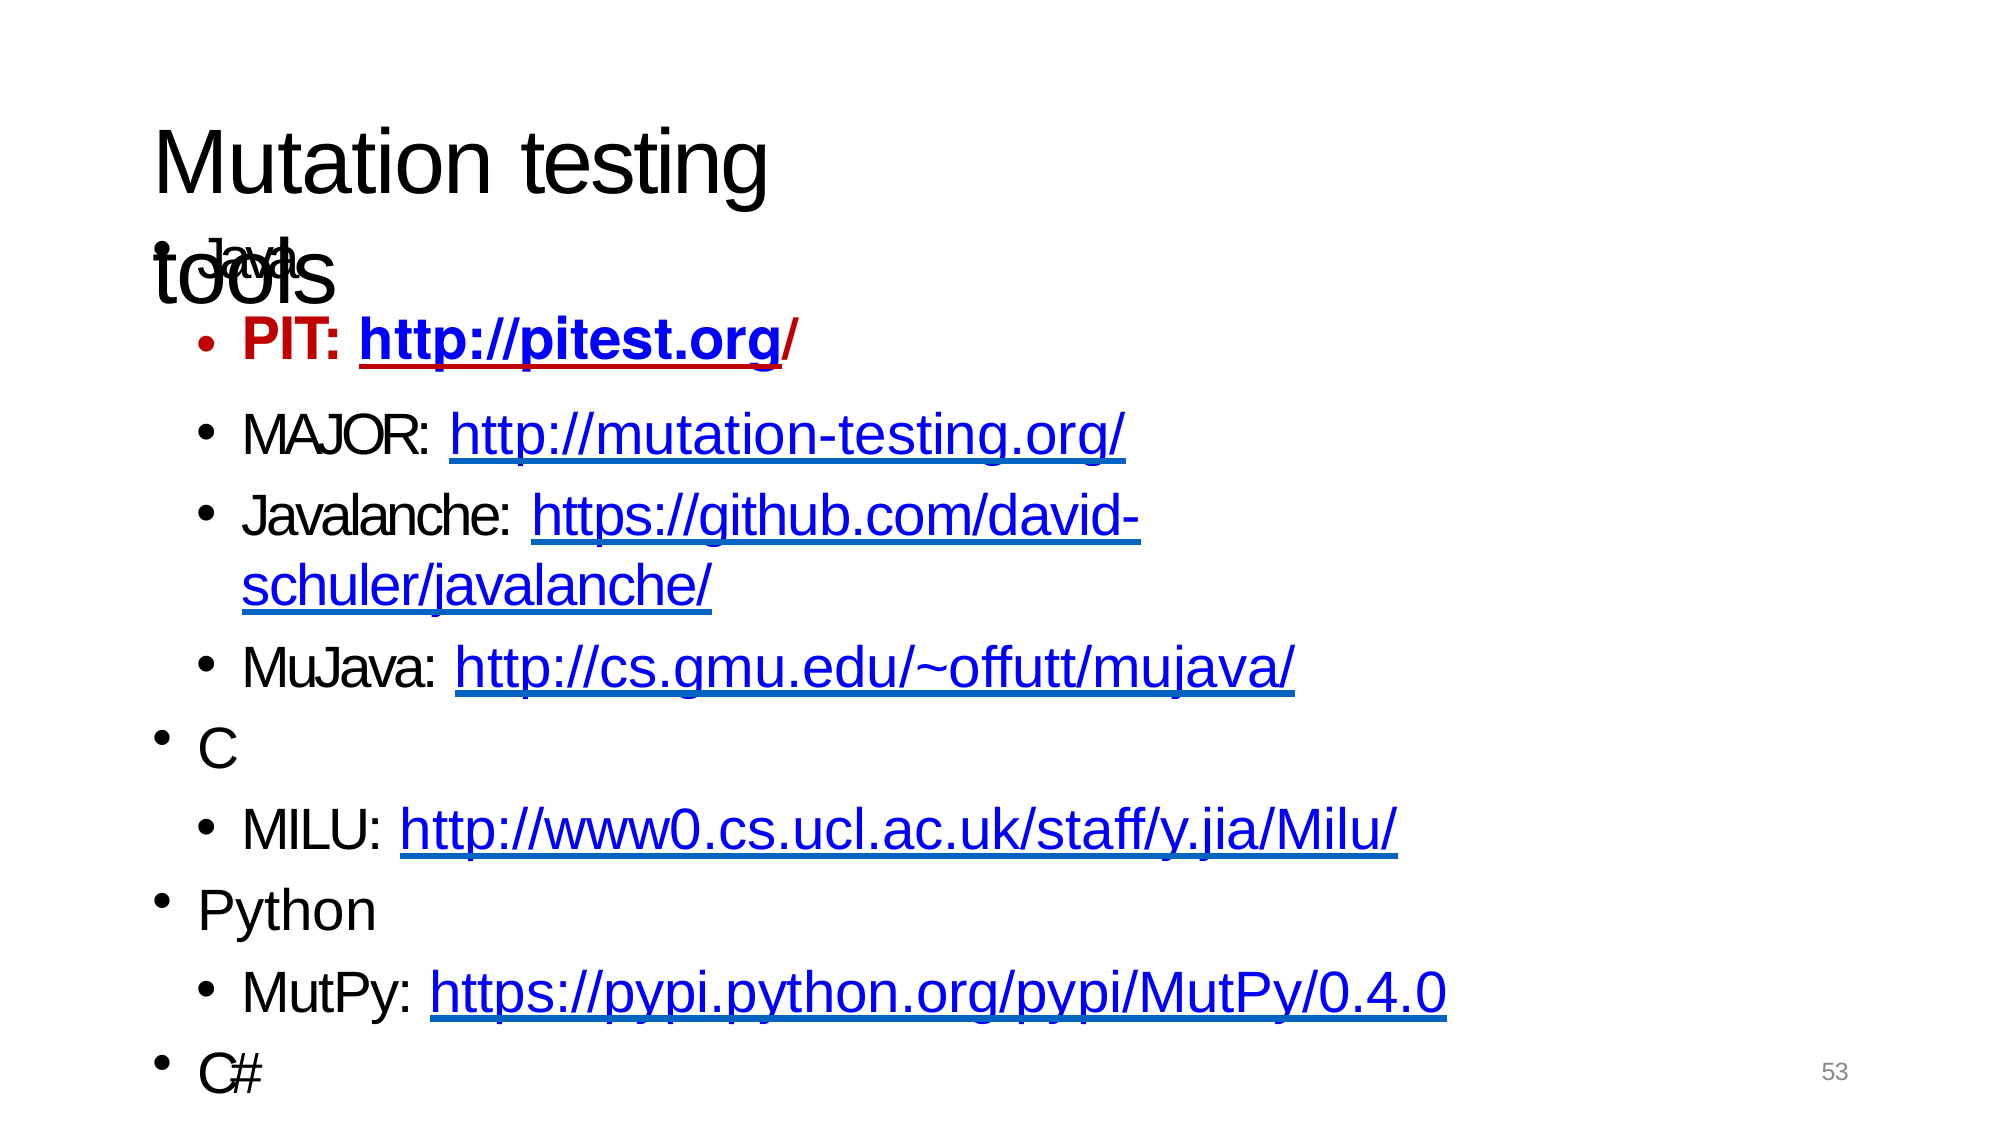

# Mutation testing tools
Java
PIT: http://pitest.org/
MAJOR: http://mutation-testing.org/
Javalanche: https://github.com/david-schuler/javalanche/
MuJava: http://cs.gmu.edu/~offutt/mujava/
C
MILU: http://www0.cs.ucl.ac.uk/staff/y.jia/Milu/
Python
MutPy: https://pypi.python.org/pypi/MutPy/0.4.0
C#
NinjaTurtles: http://ninjaturtles.codeplex.com/
53